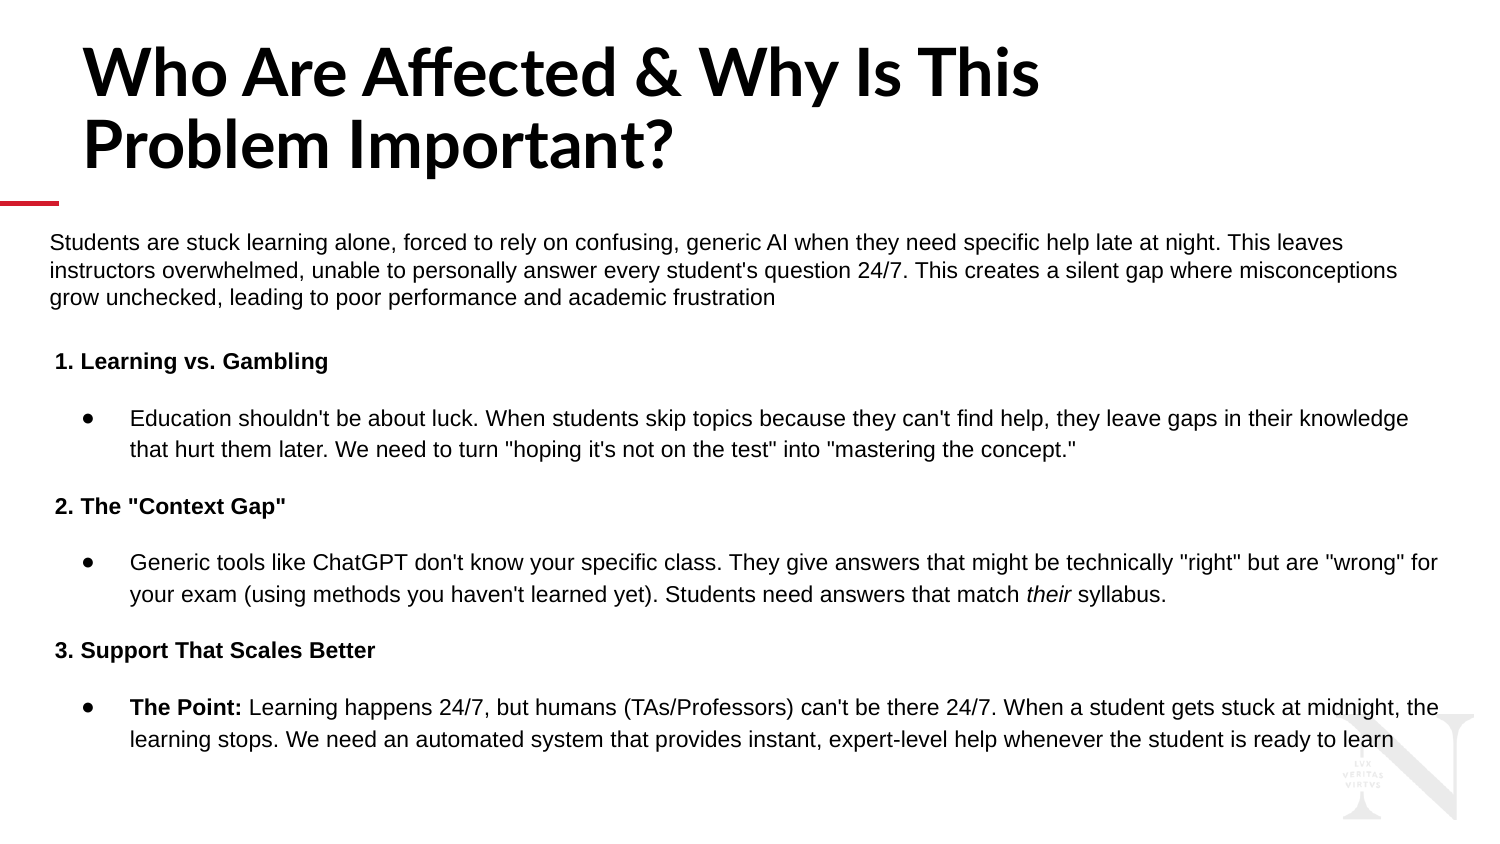

Who Are Affected & Why Is This Problem Important?
Students are stuck learning alone, forced to rely on confusing, generic AI when they need specific help late at night. This leaves instructors overwhelmed, unable to personally answer every student's question 24/7. This creates a silent gap where misconceptions grow unchecked, leading to poor performance and academic frustration
1. Learning vs. Gambling
Education shouldn't be about luck. When students skip topics because they can't find help, they leave gaps in their knowledge that hurt them later. We need to turn "hoping it's not on the test" into "mastering the concept."
2. The "Context Gap"
Generic tools like ChatGPT don't know your specific class. They give answers that might be technically "right" but are "wrong" for your exam (using methods you haven't learned yet). Students need answers that match their syllabus.
3. Support That Scales Better
The Point: Learning happens 24/7, but humans (TAs/Professors) can't be there 24/7. When a student gets stuck at midnight, the learning stops. We need an automated system that provides instant, expert-level help whenever the student is ready to learn